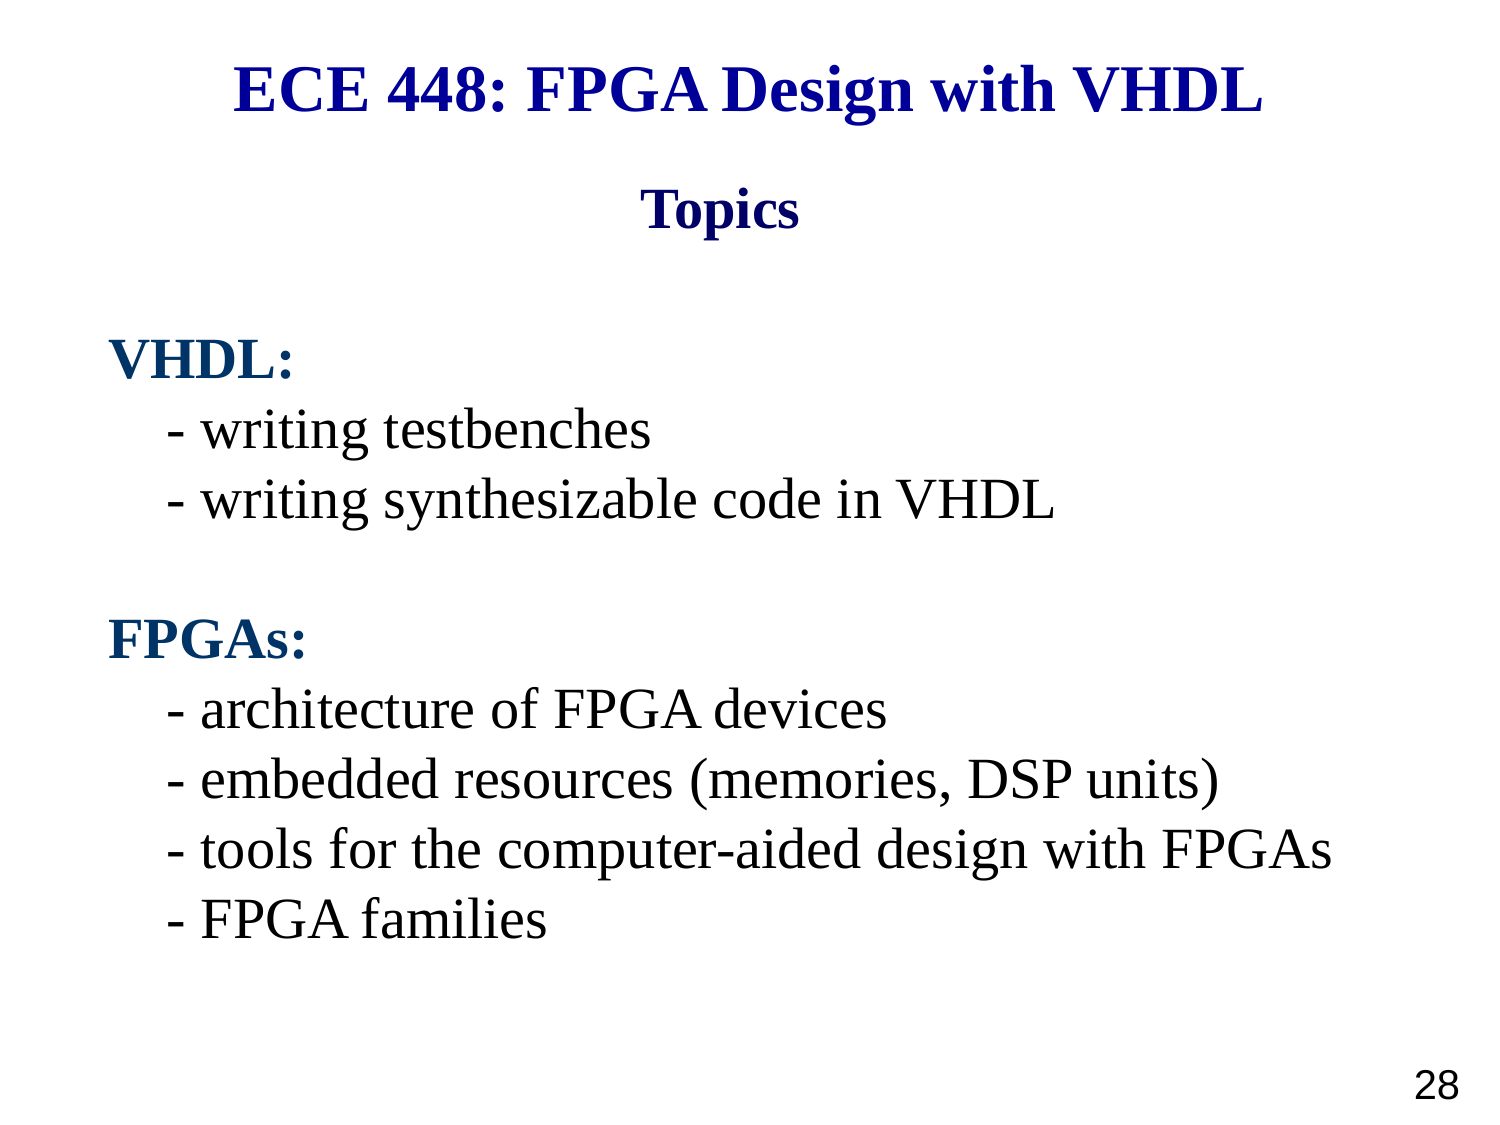

ECE 448: FPGA Design with VHDL
Topics
VHDL:
    - writing testbenches
    - writing synthesizable code in VHDL

FPGAs:
    - architecture of FPGA devices
    - embedded resources (memories, DSP units)
    - tools for the computer-aided design with FPGAs
    - FPGA families

28